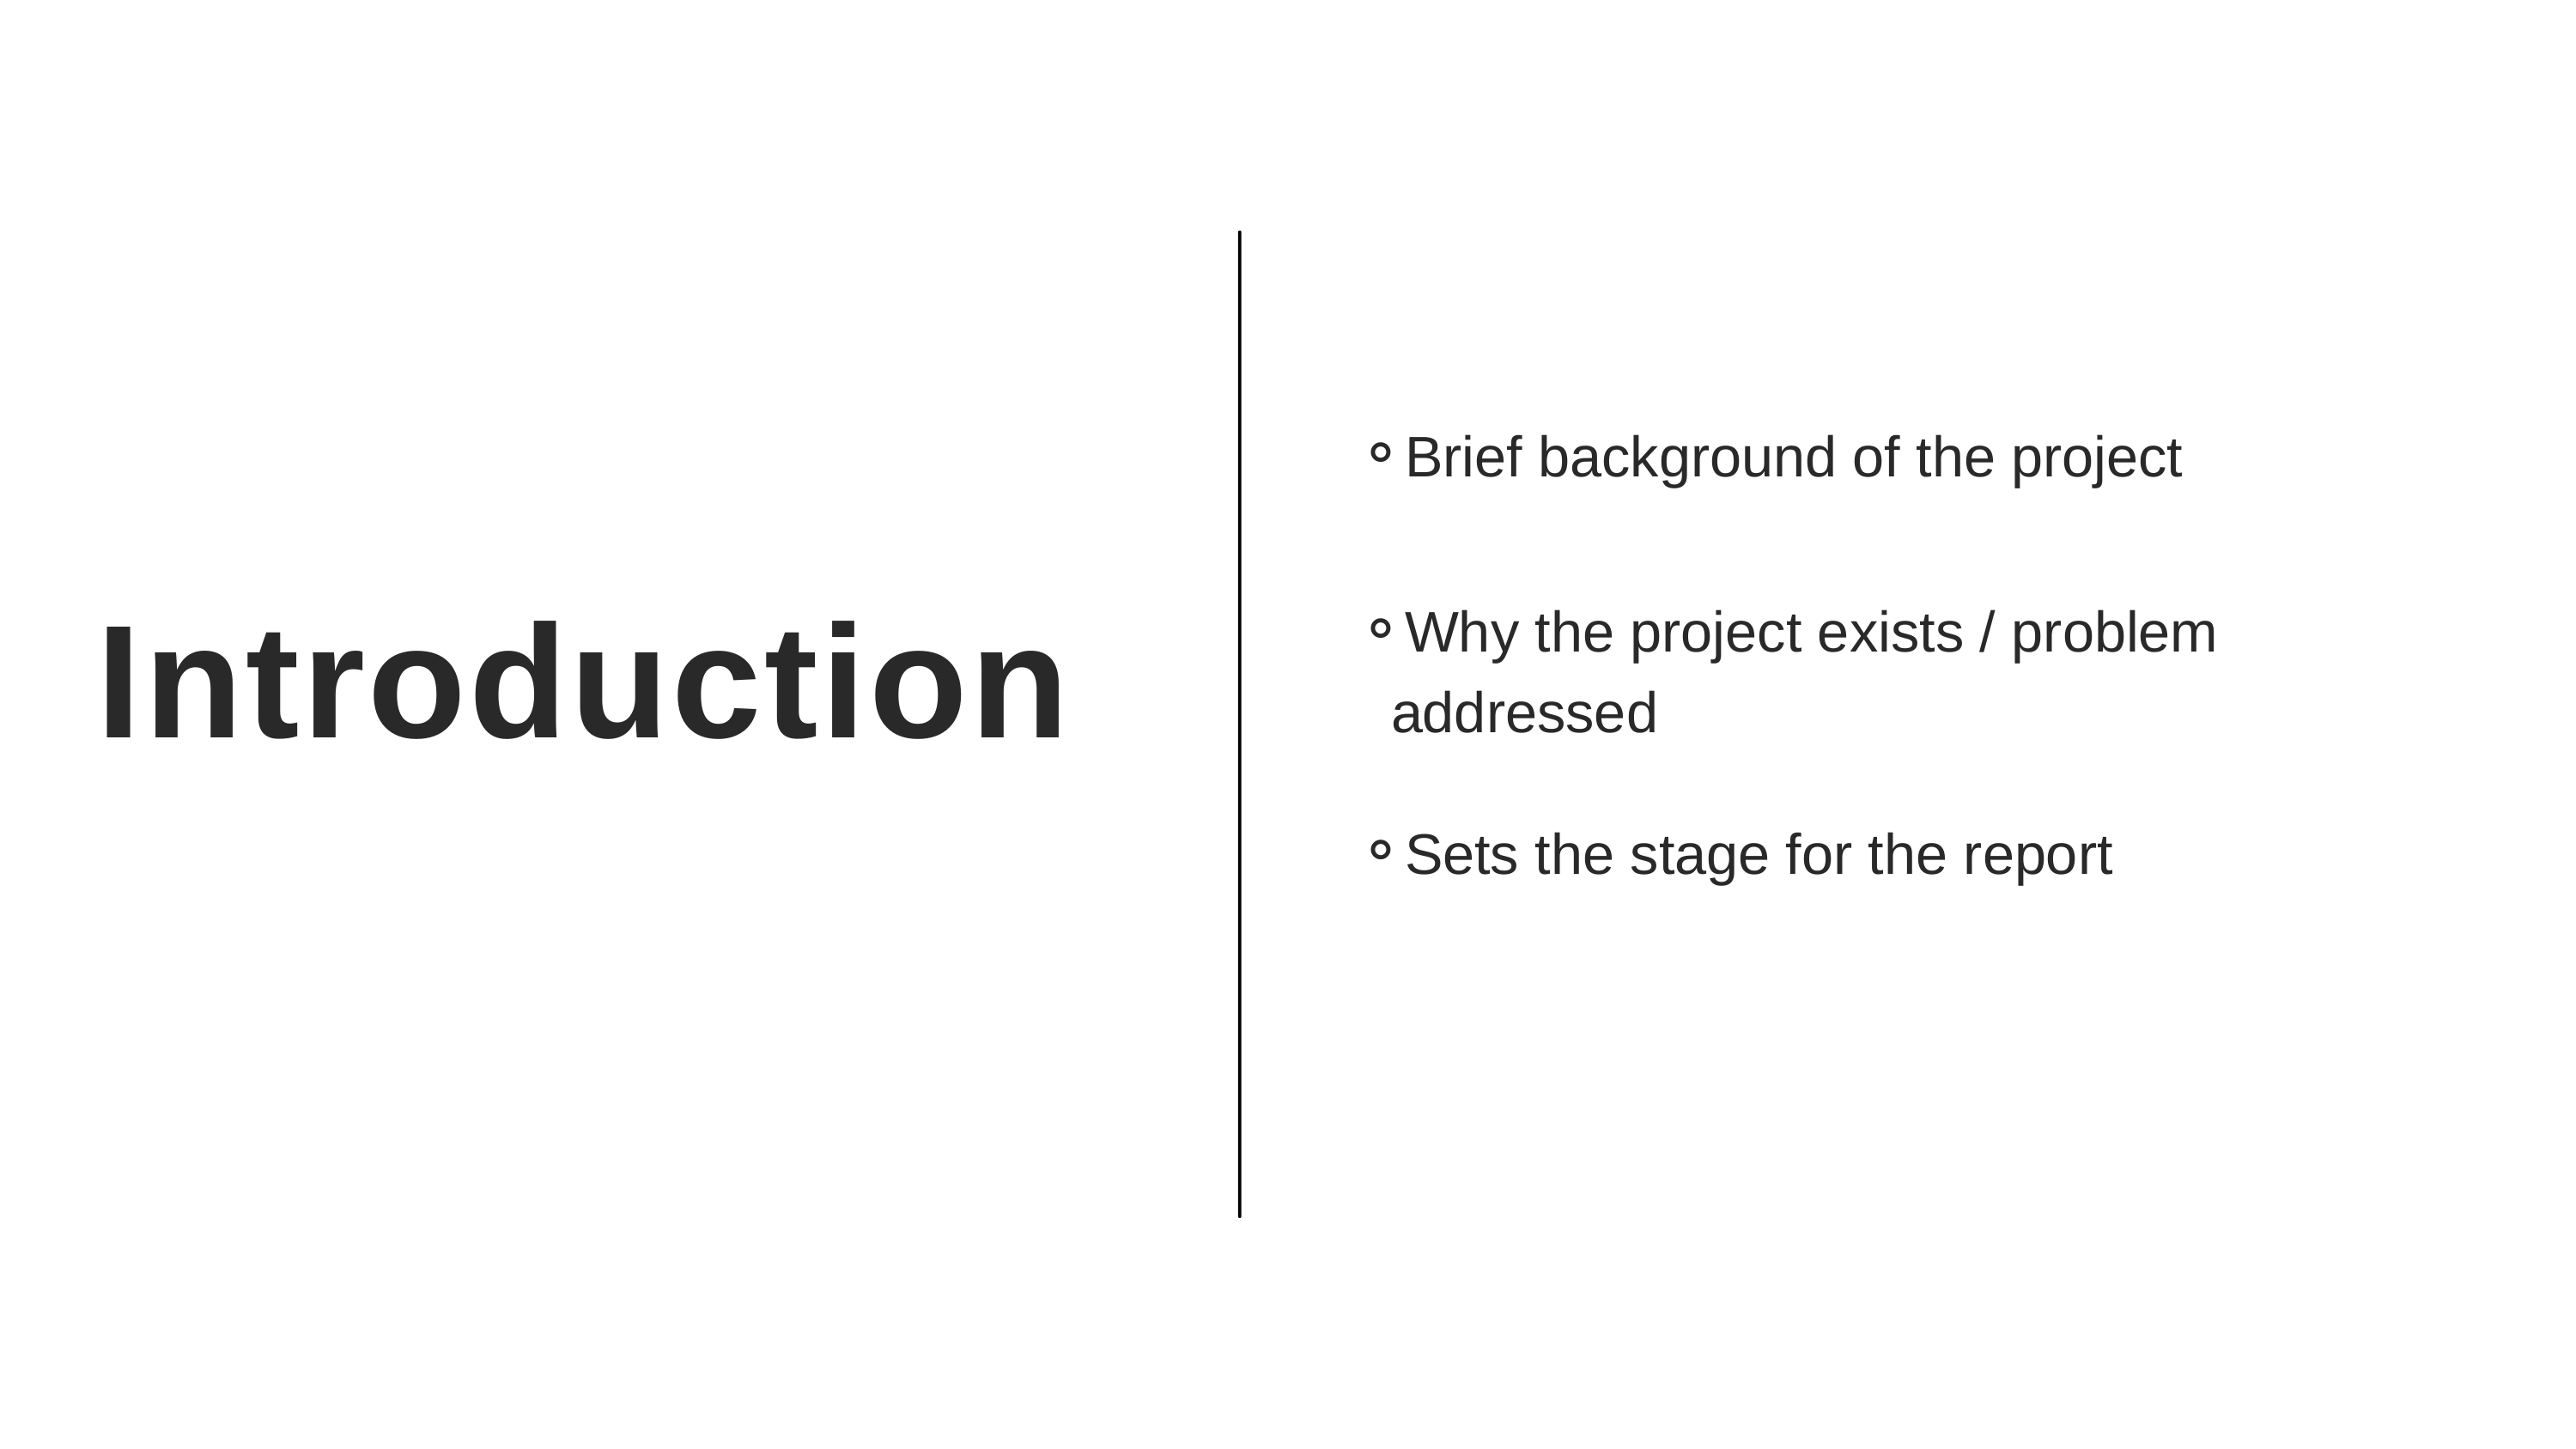

Brief background of the project
Why the project exists / problem addressed
Introduction
Sets the stage for the report